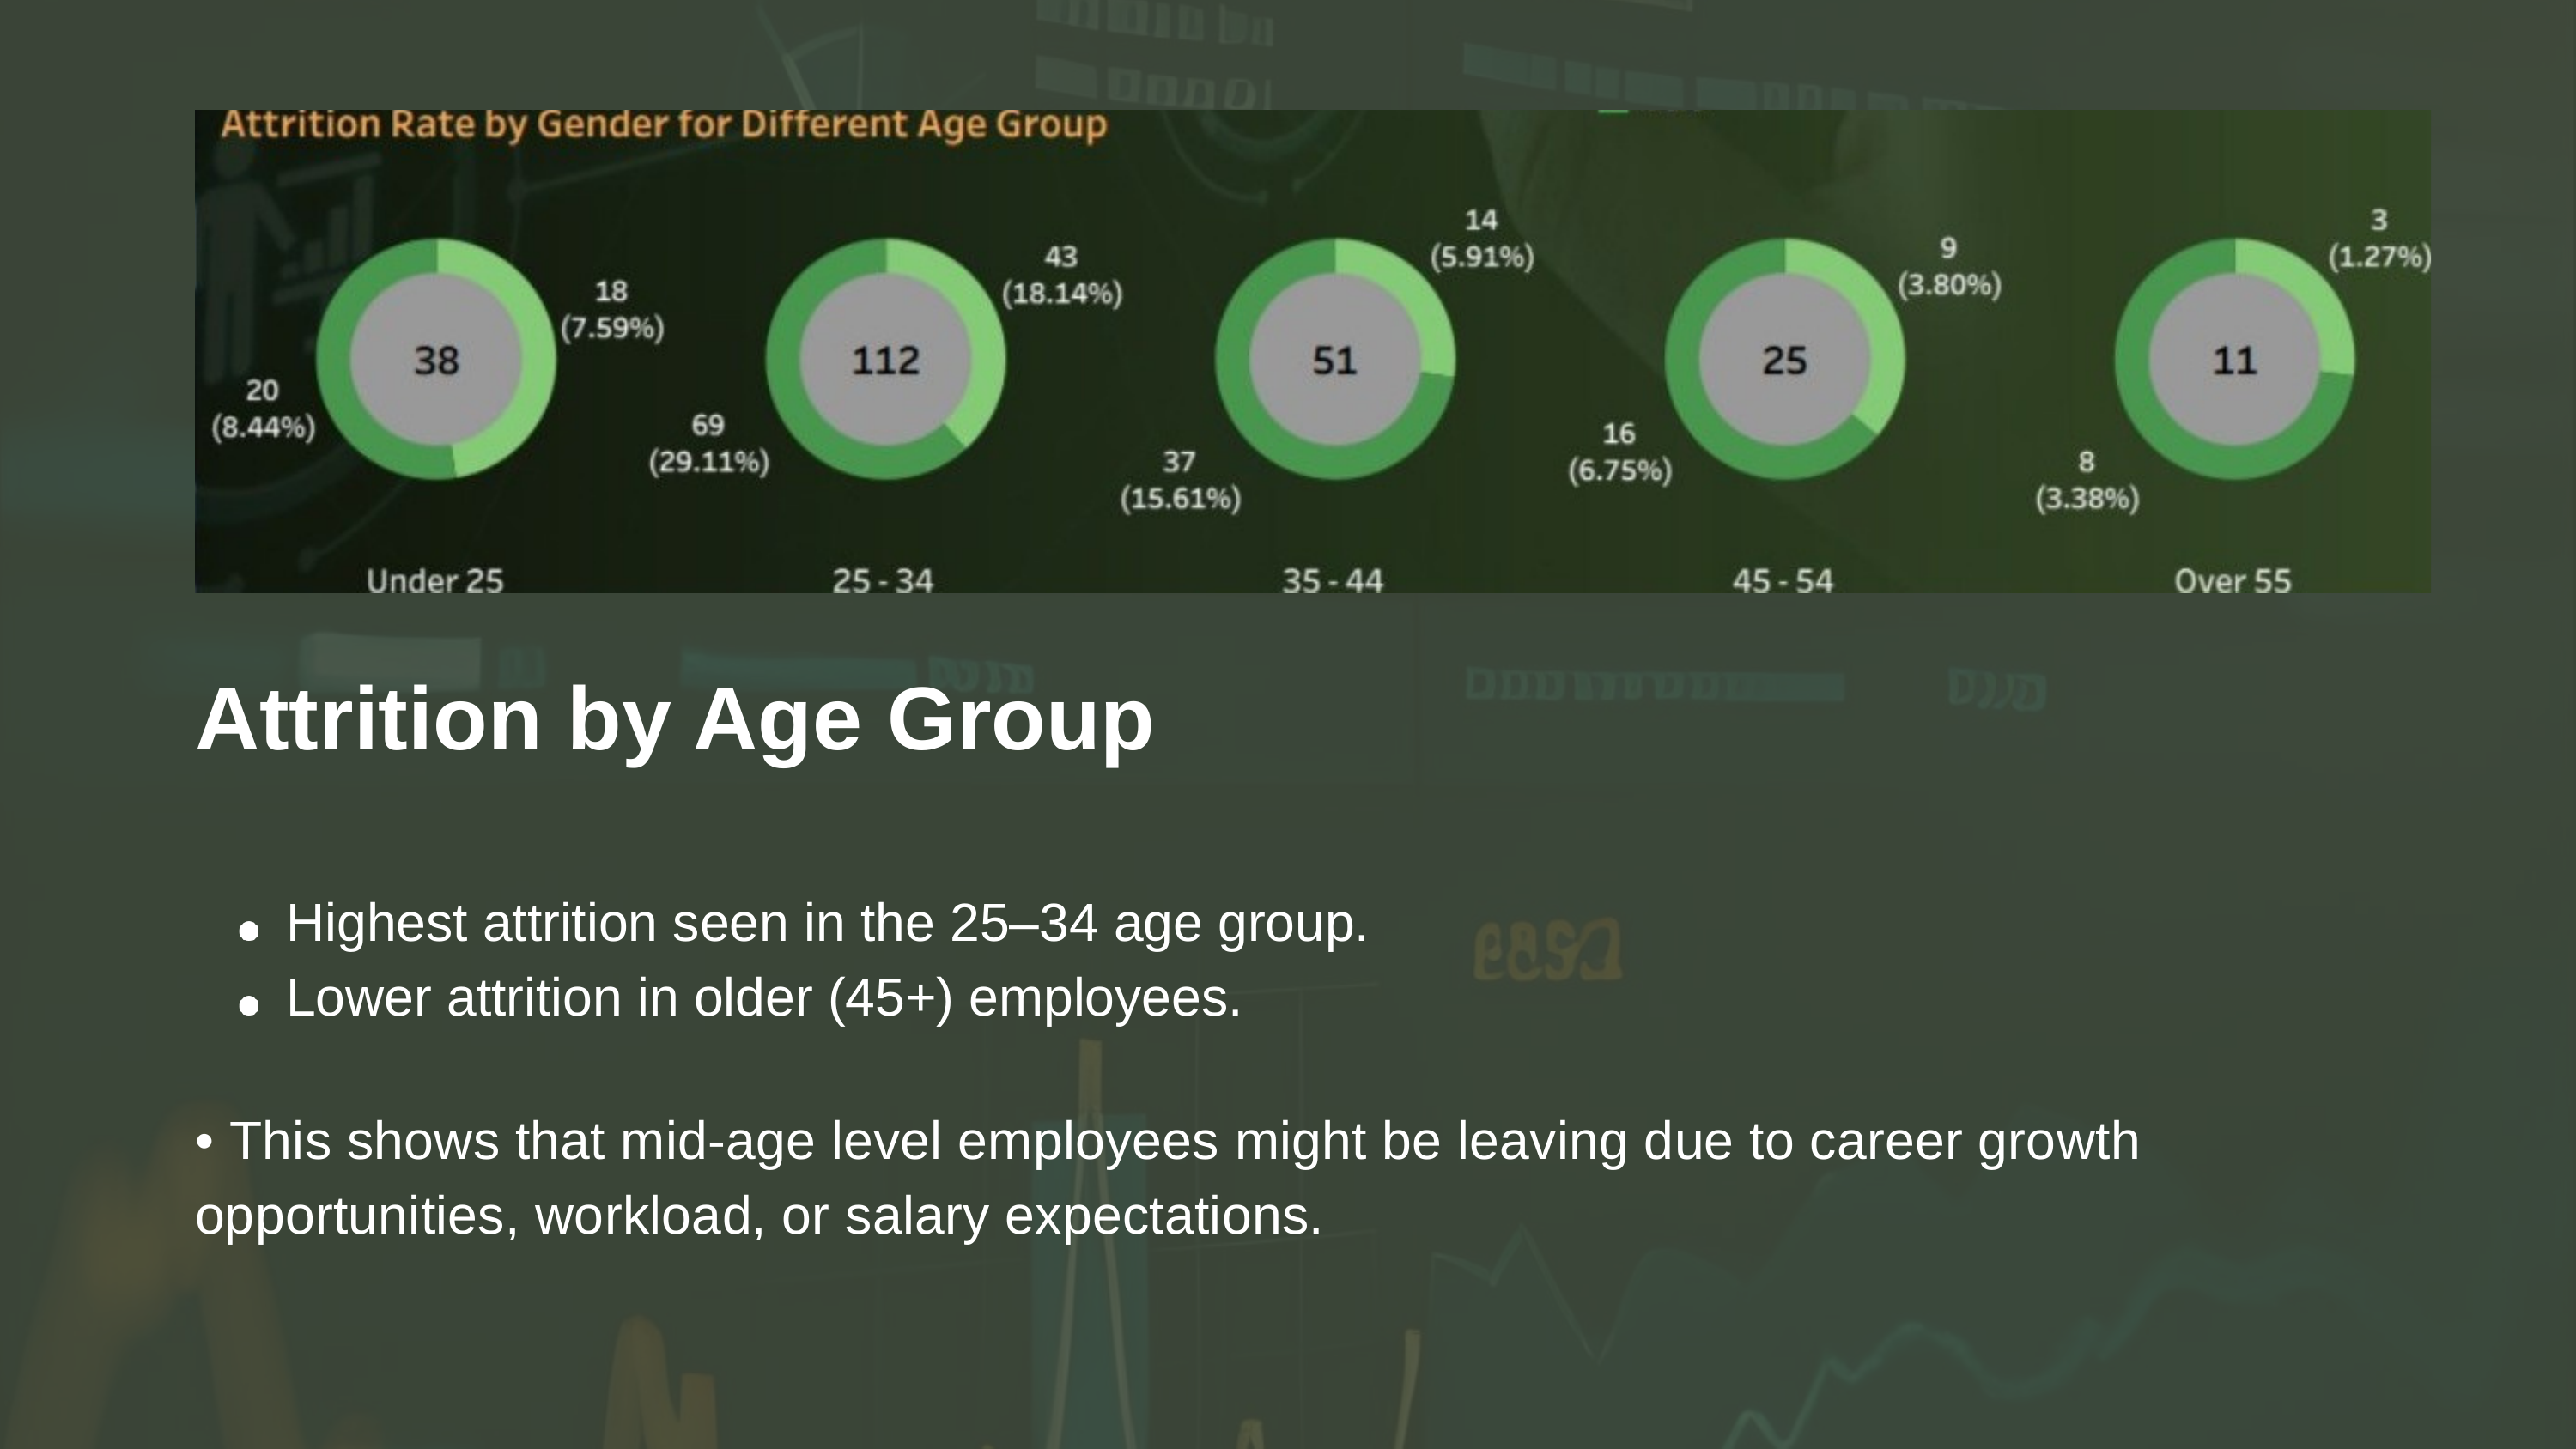

Attrition by Age Group
Highest attrition seen in the 25–34 age group. Lower attrition in older (45+) employees.

• This shows that mid-age level employees might be leaving due to career growth opportunities, workload, or salary expectations.